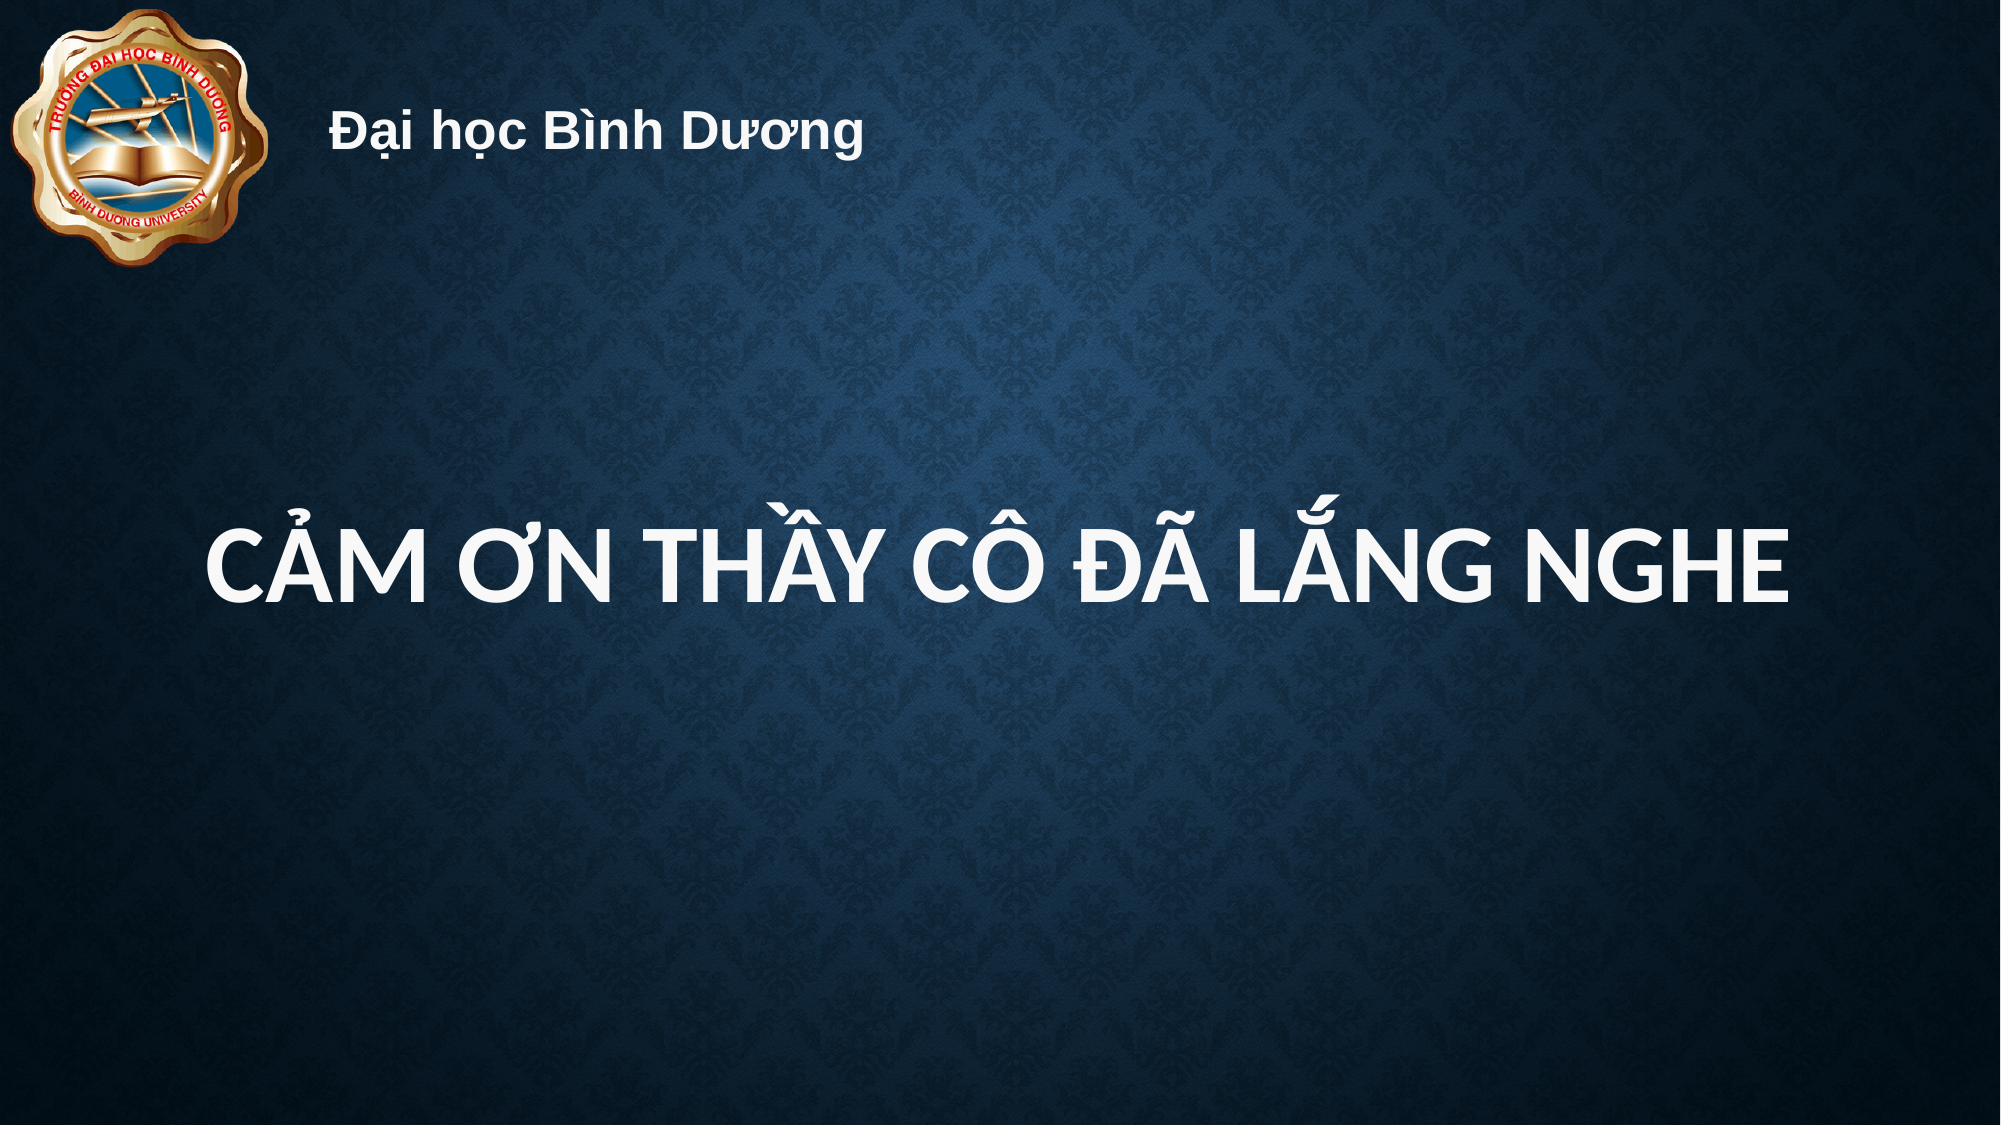

Đại học Bình Dương
CẢM ƠN THẦY CÔ ĐÃ LẮNG NGHE